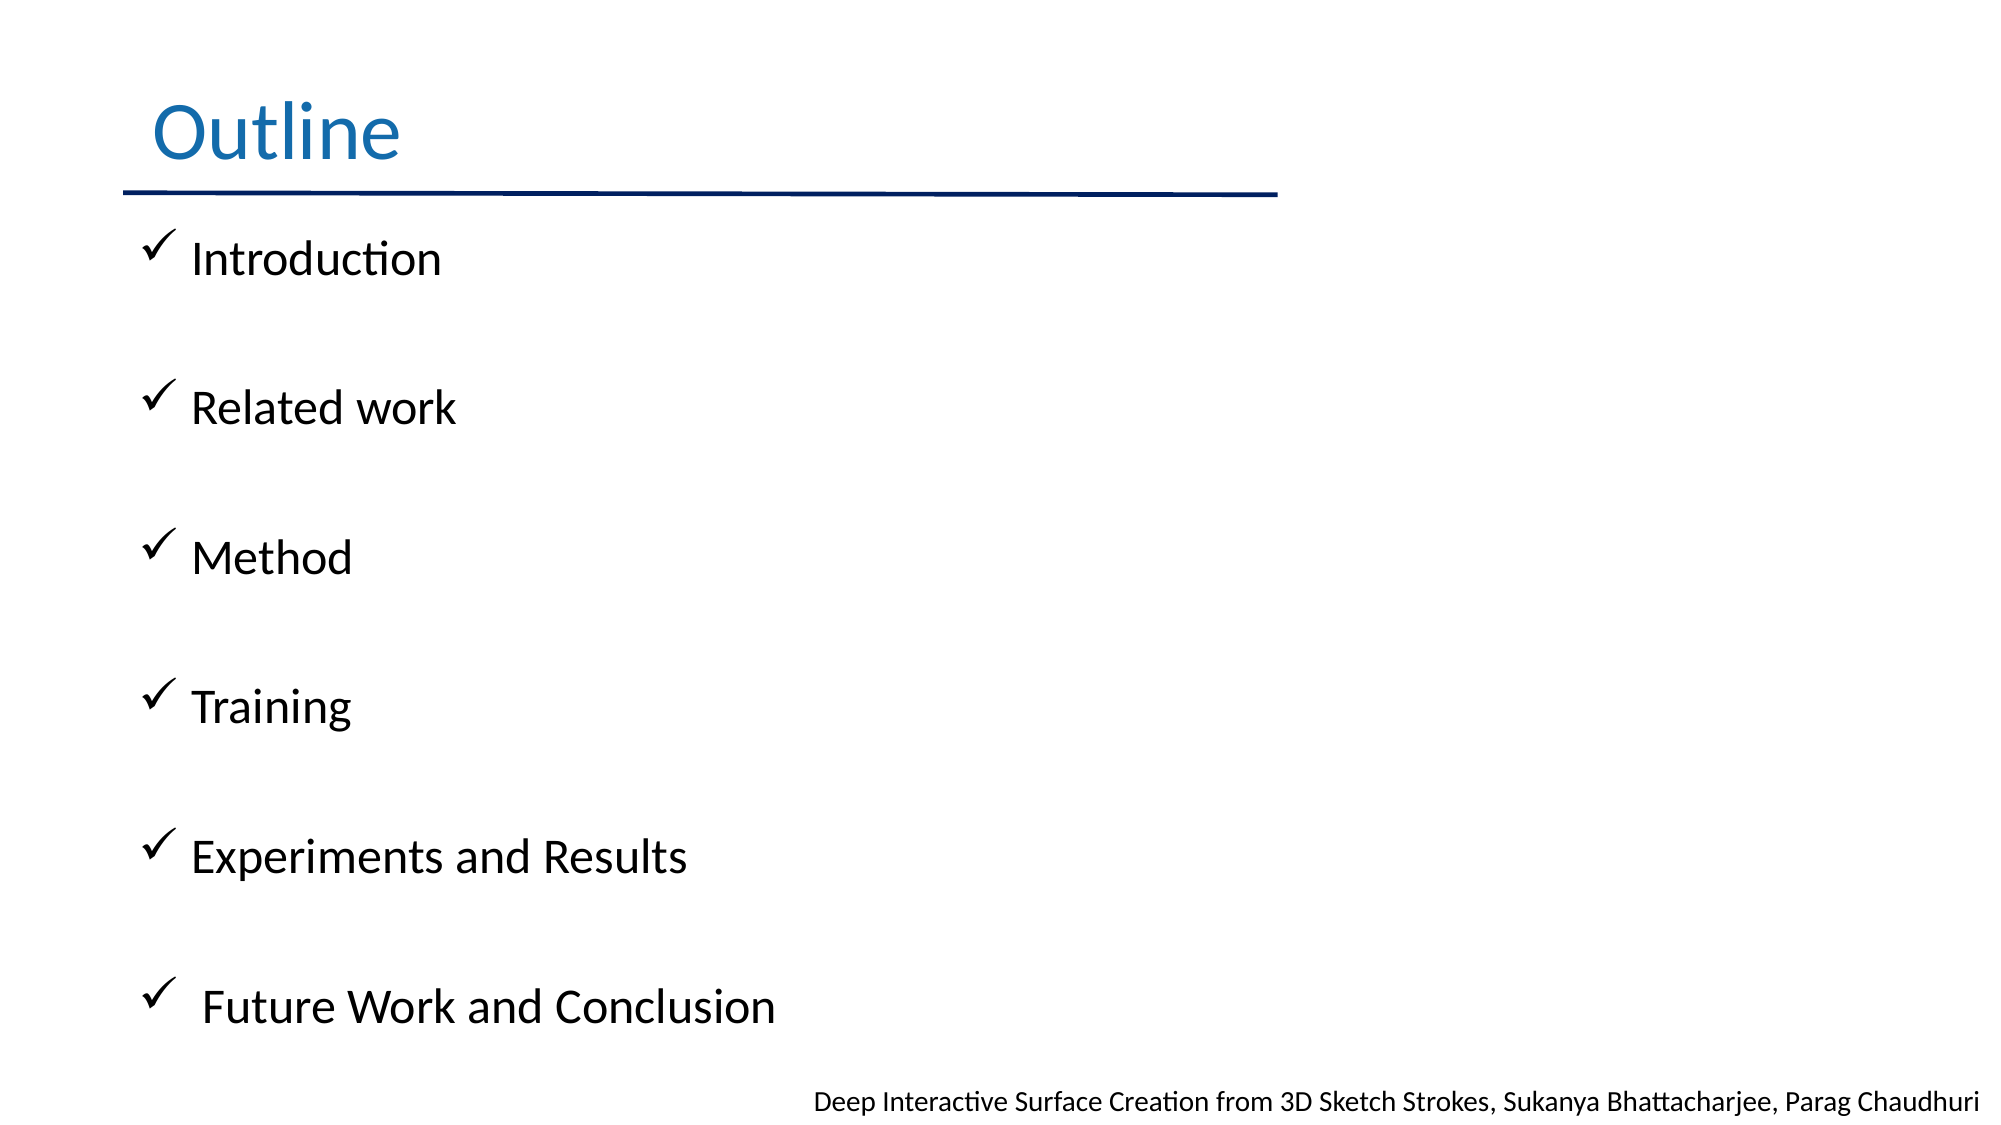

# Outline
 Introduction

 Related work

 Method

 Training

 Experiments and Results

  Future Work and Conclusion
Deep Interactive Surface Creation from 3D Sketch Strokes, Sukanya Bhattacharjee, Parag Chaudhuri